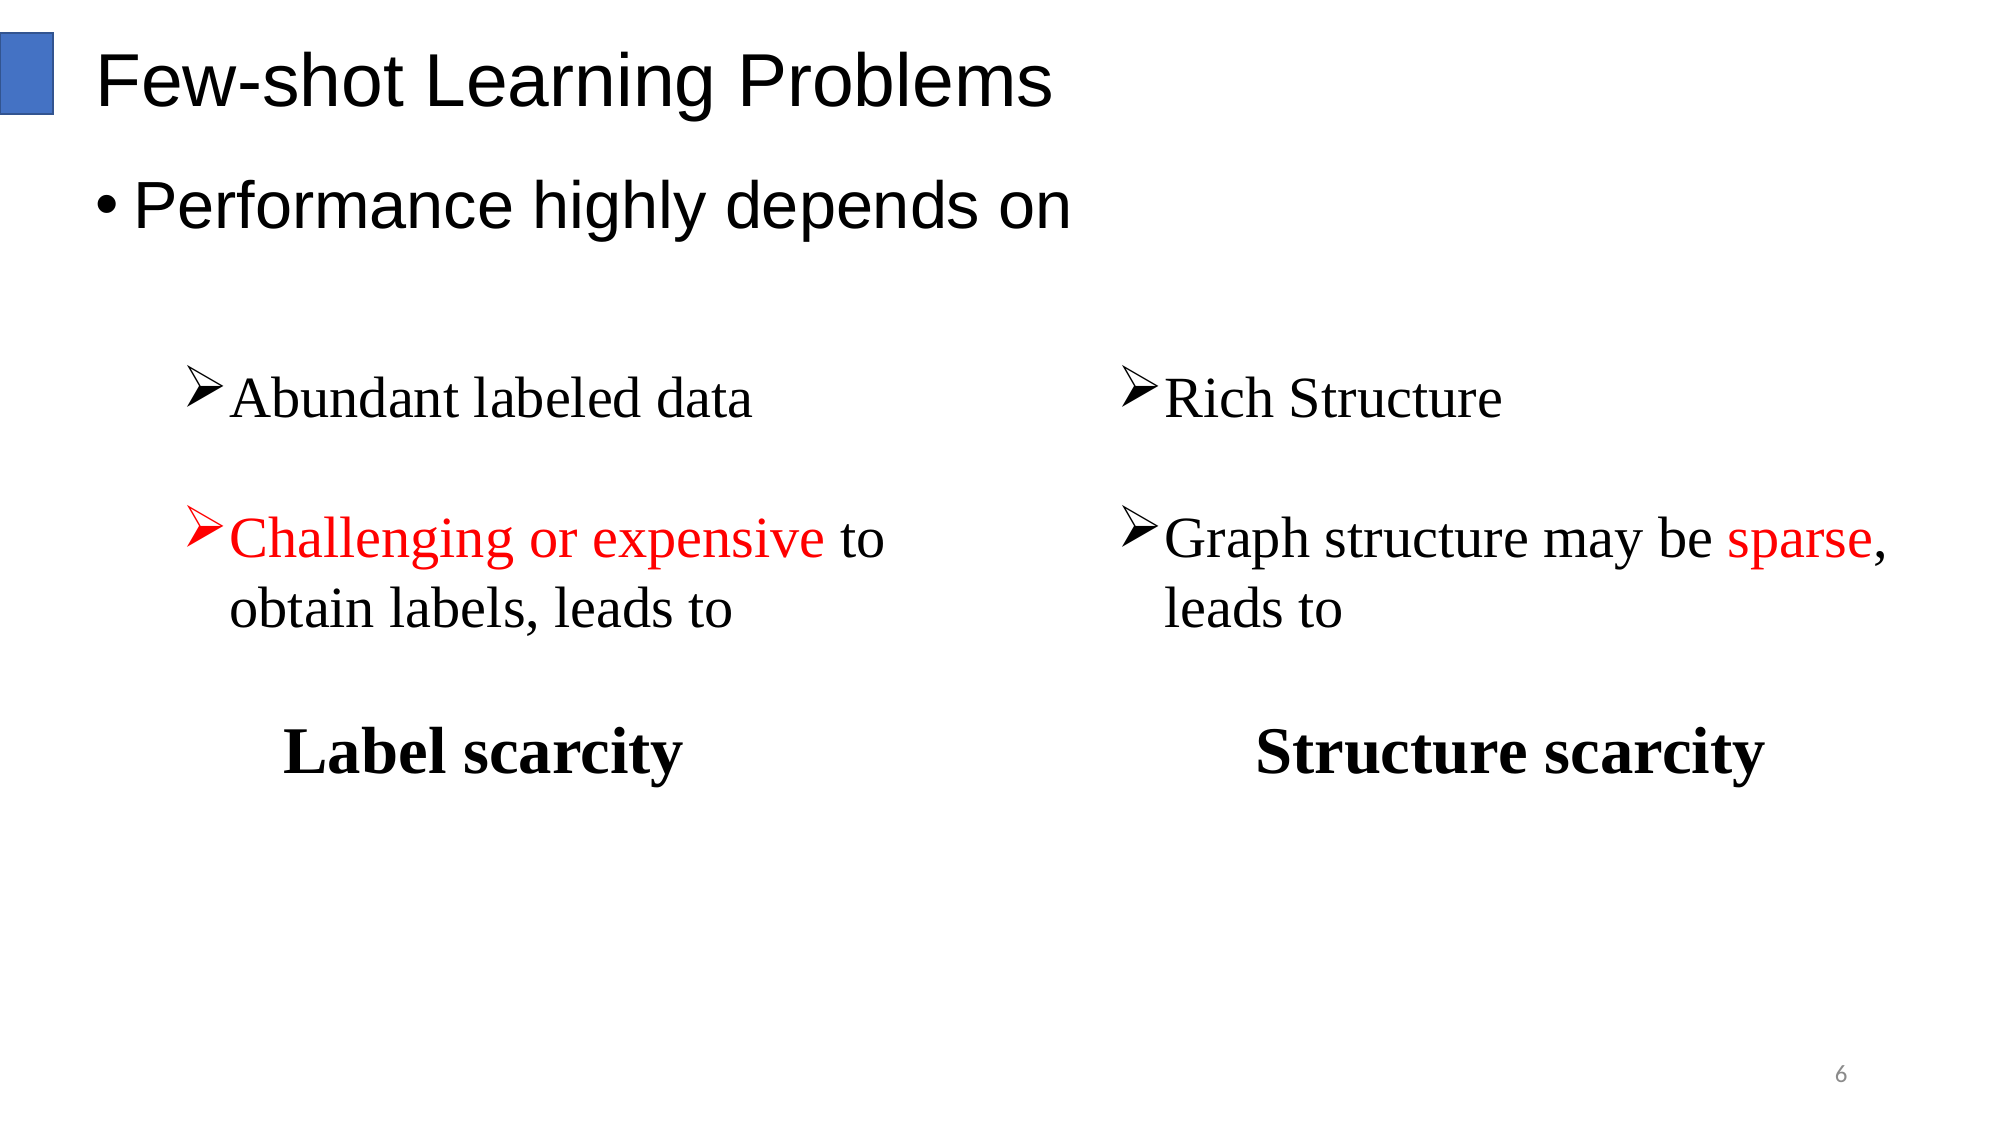

# Few-shot Learning Problems
Performance highly depends on

Abundant labeled data

Challenging or expensive to obtain labels, leads to
Rich Structure

Graph structure may be sparse, leads to
Label scarcity
Structure scarcity

6